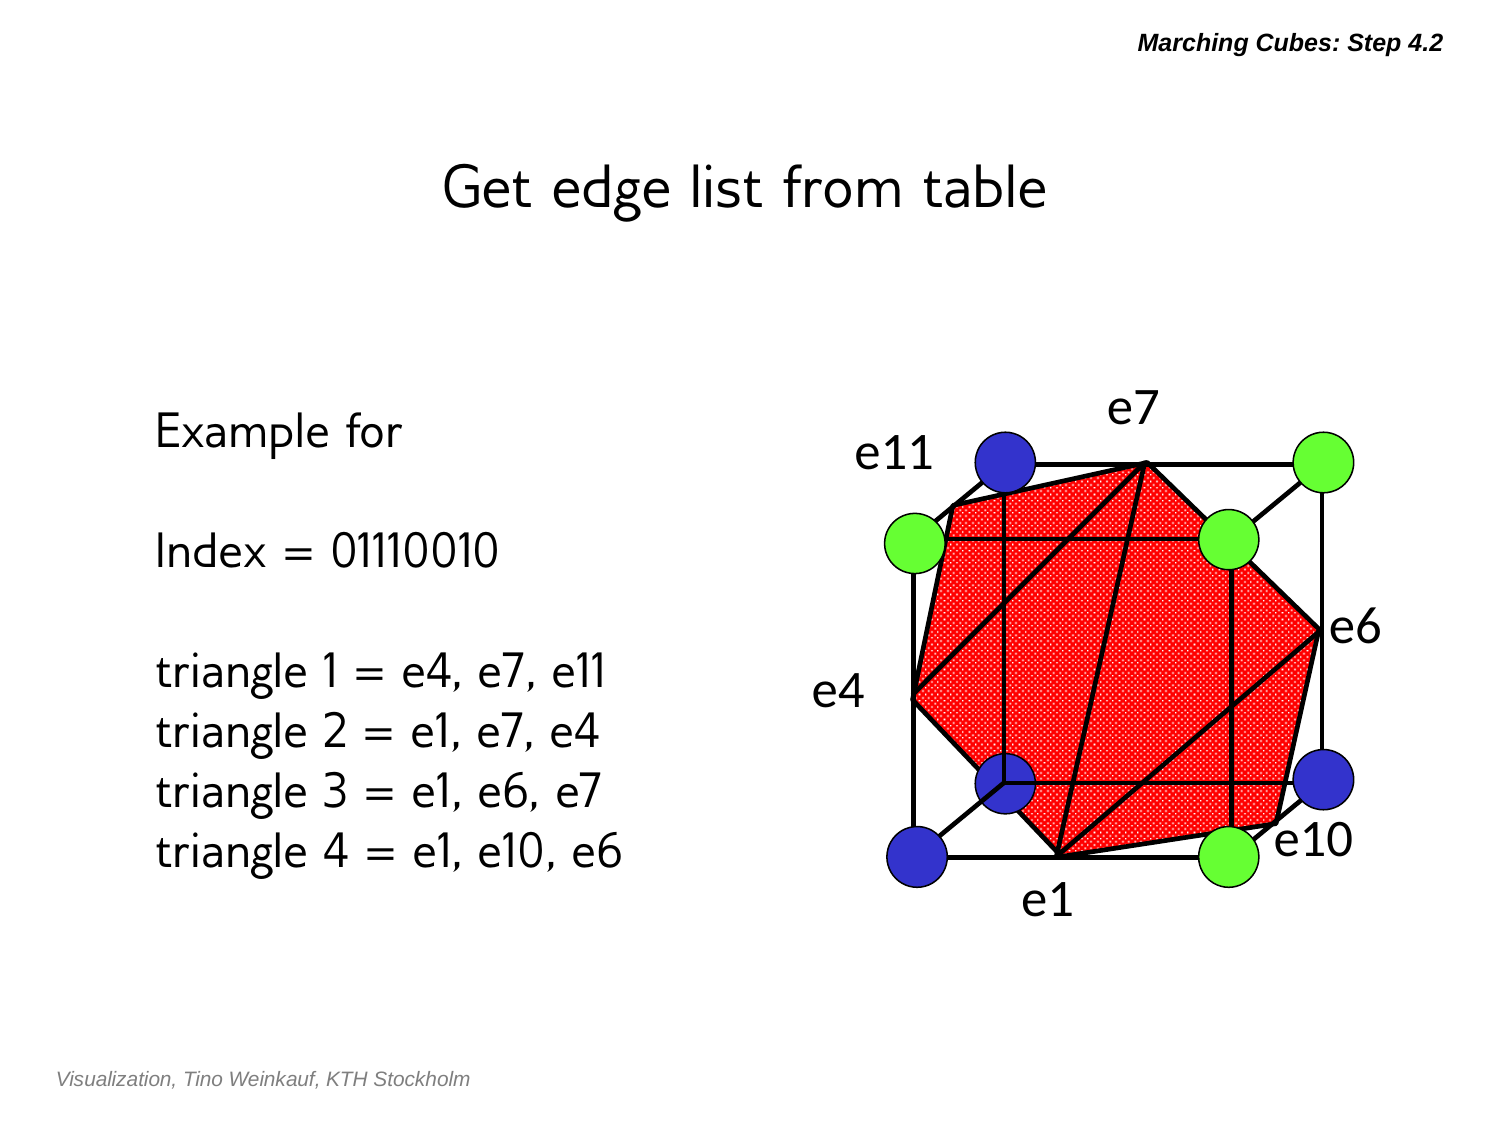

# Marching Cubes: Step 4.2
Get edge list from table
e7
Example for
Index = 01110010
triangle 1 = e4, e7, e11
triangle 2 = e1, e7, e4
triangle 3 = e1, e6, e7
triangle 4 = e1, e10, e6
e11

e6
e4

e10

e1